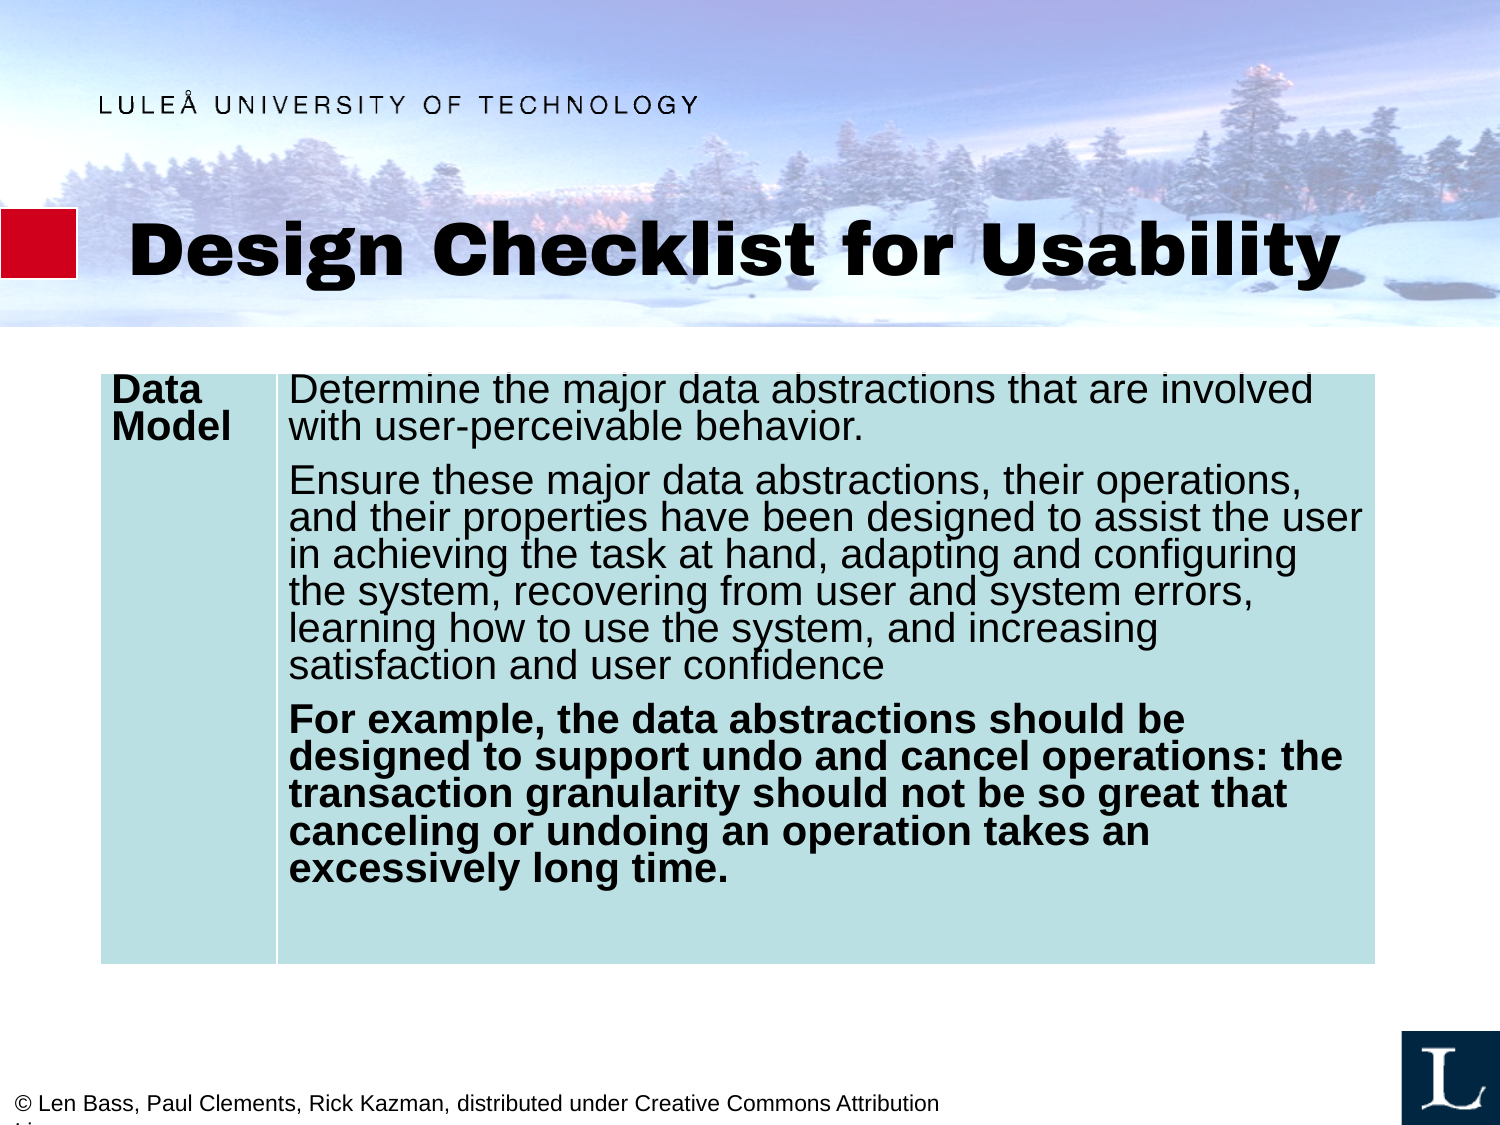

# Design Checklist for Usability
| Data Model | Determine the major data abstractions that are involved with user-perceivable behavior. Ensure these major data abstractions, their operations, and their properties have been designed to assist the user in achieving the task at hand, adapting and configuring the system, recovering from user and system errors, learning how to use the system, and increasing satisfaction and user confidence For example, the data abstractions should be designed to support undo and cancel operations: the transaction granularity should not be so great that canceling or undoing an operation takes an excessively long time. |
| --- | --- |
© Len Bass, Paul Clements, Rick Kazman, distributed under Creative Commons Attribution License